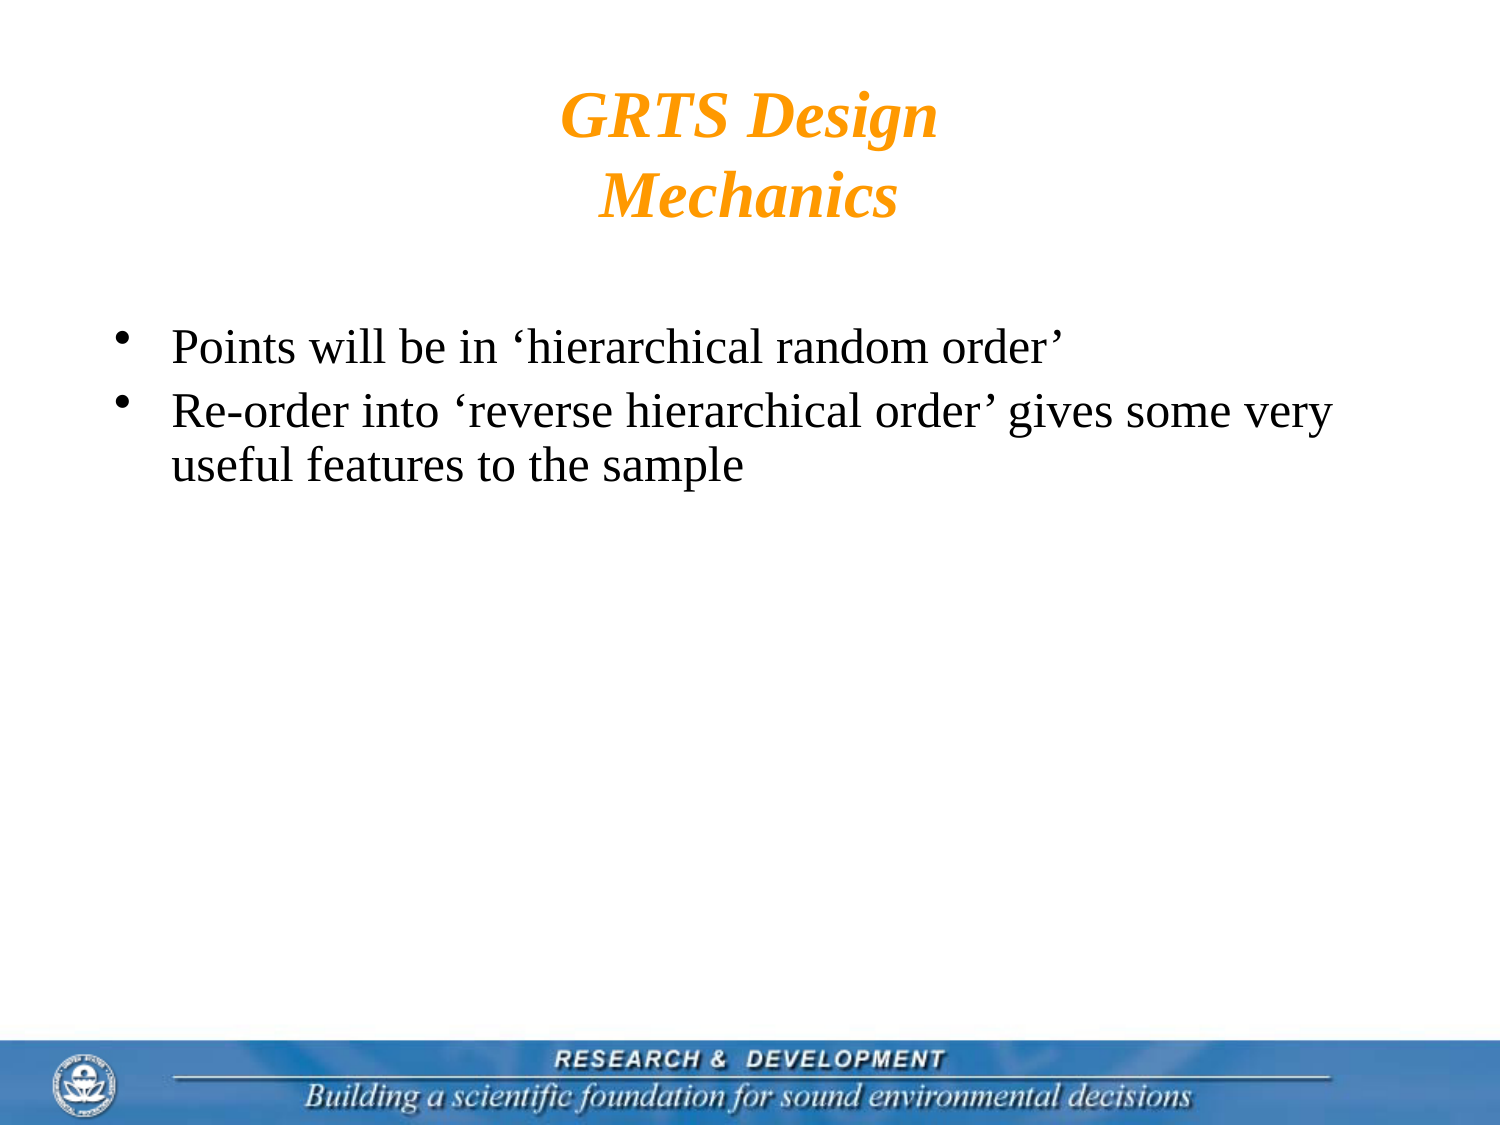

# GRTS Design Mechanics
Points will be in ‘hierarchical random order’
Re-order into ‘reverse hierarchical order’ gives some very useful features to the sample